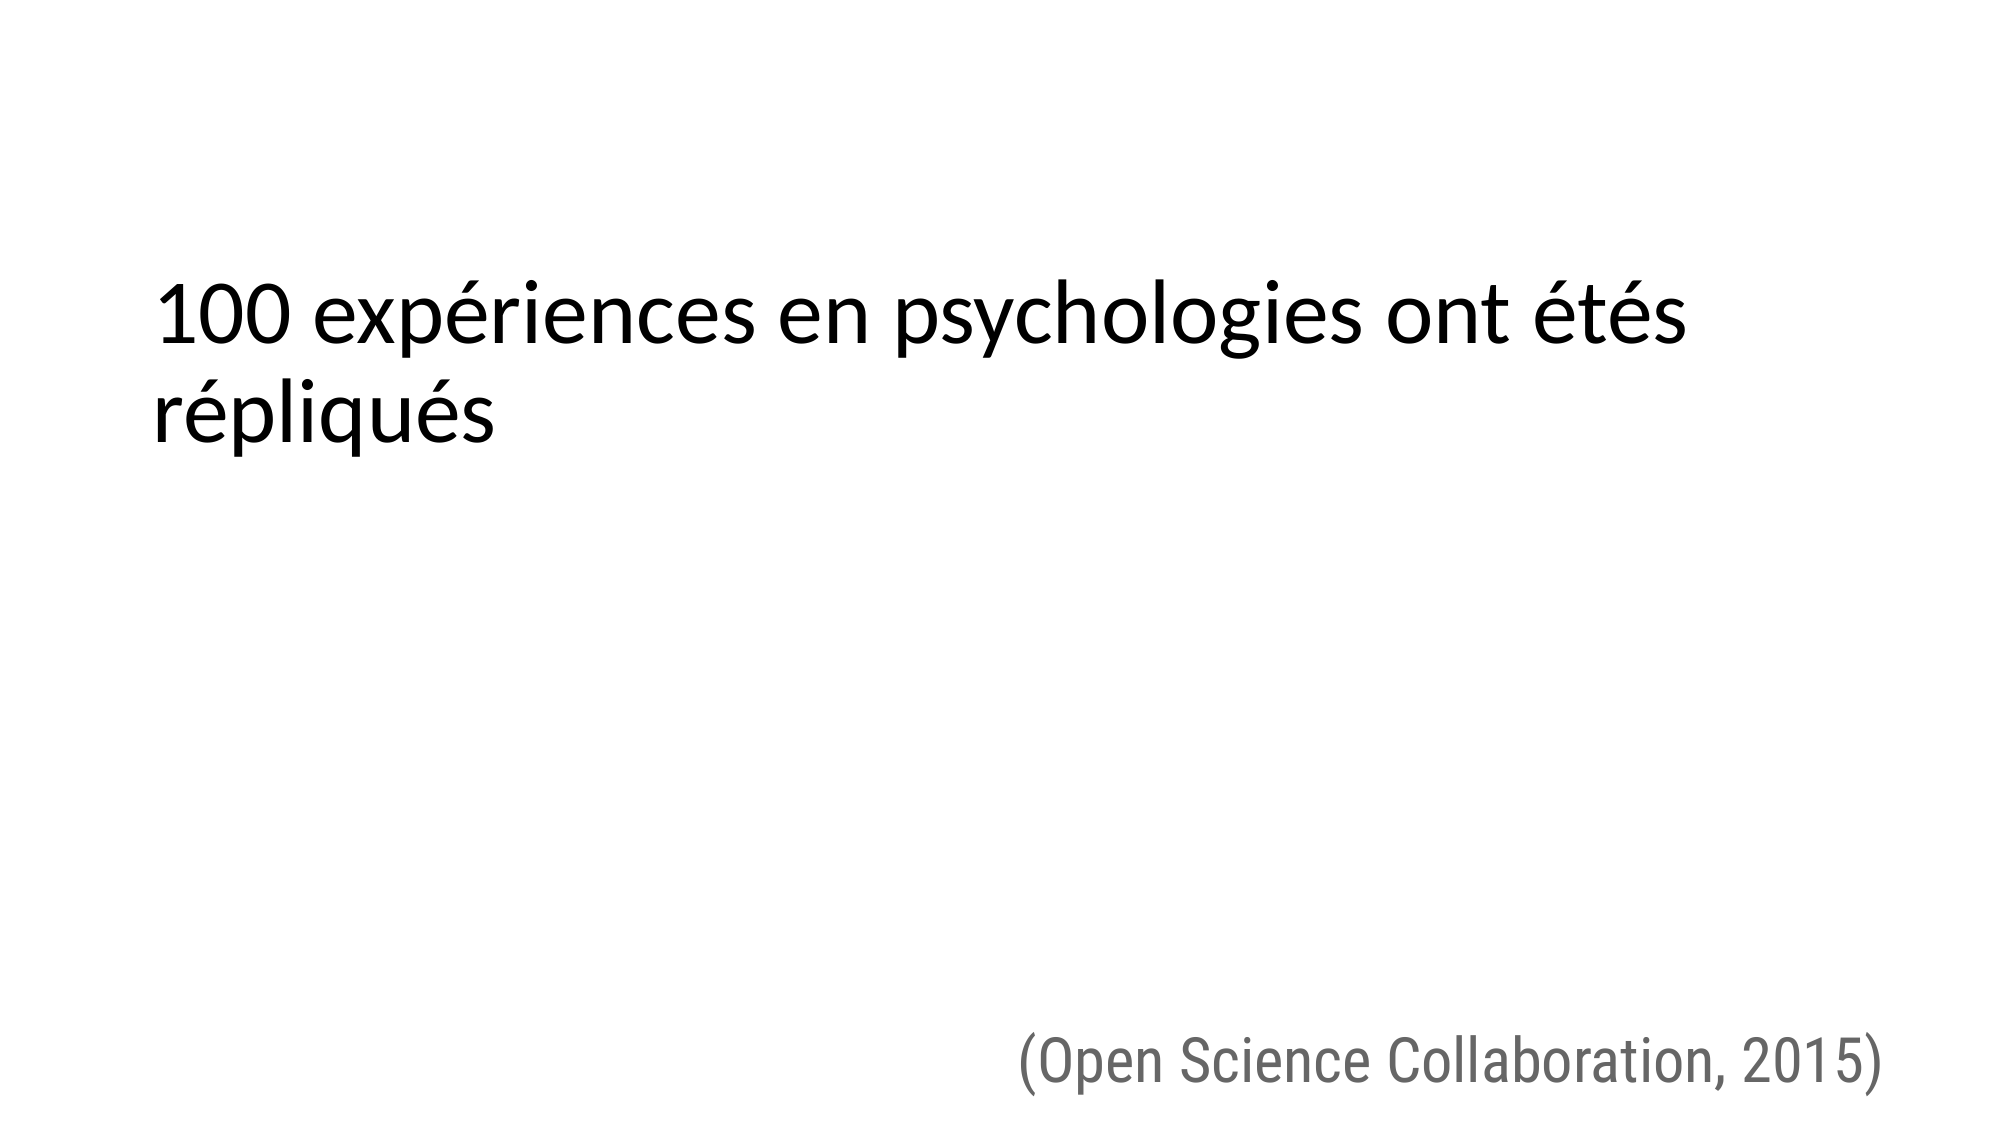

# 100 expériences en psychologies ont étés répliqués

(Open Science Collaboration, 2015)